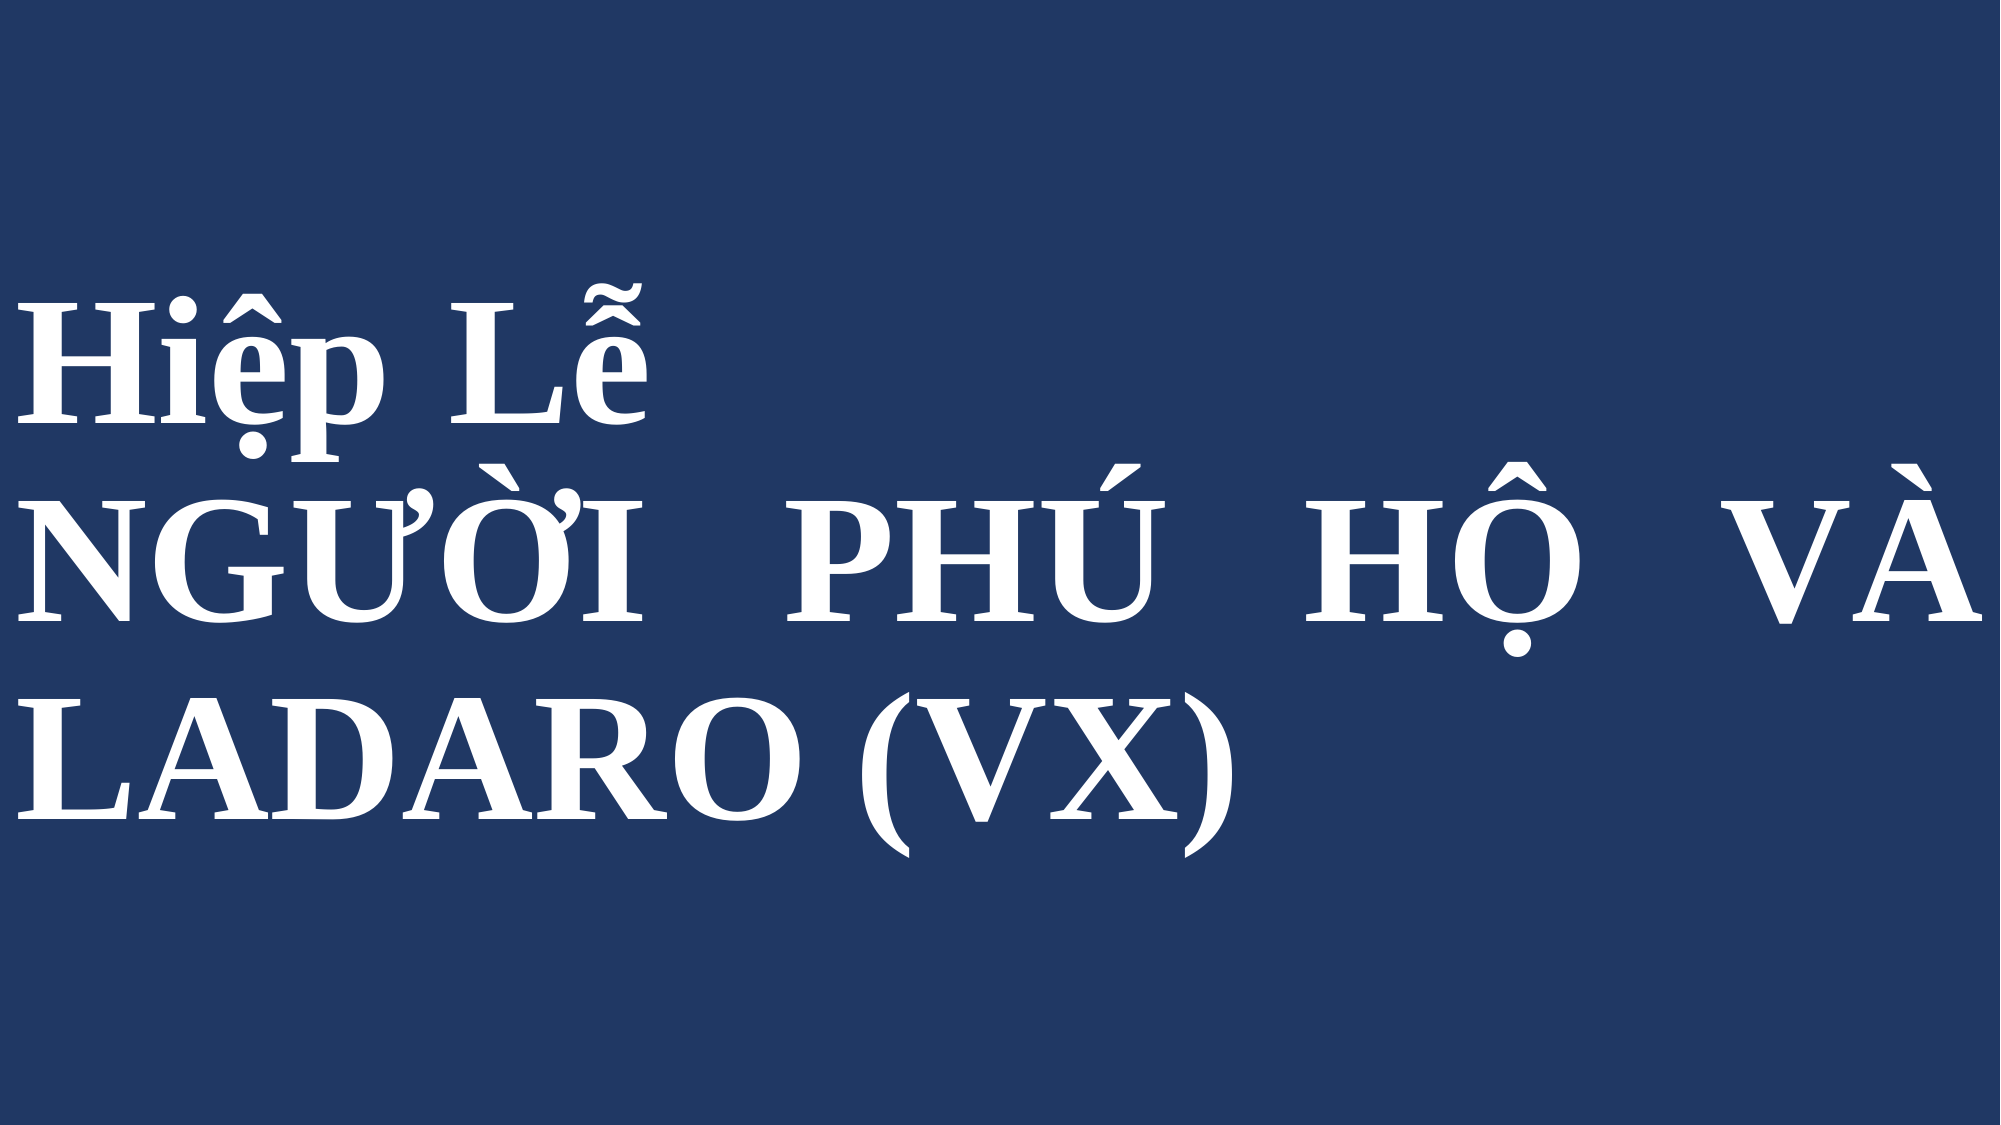

# Hiệp Lễ                        NGƯỜI PHÚ HỘ VÀ LADARO (VX)